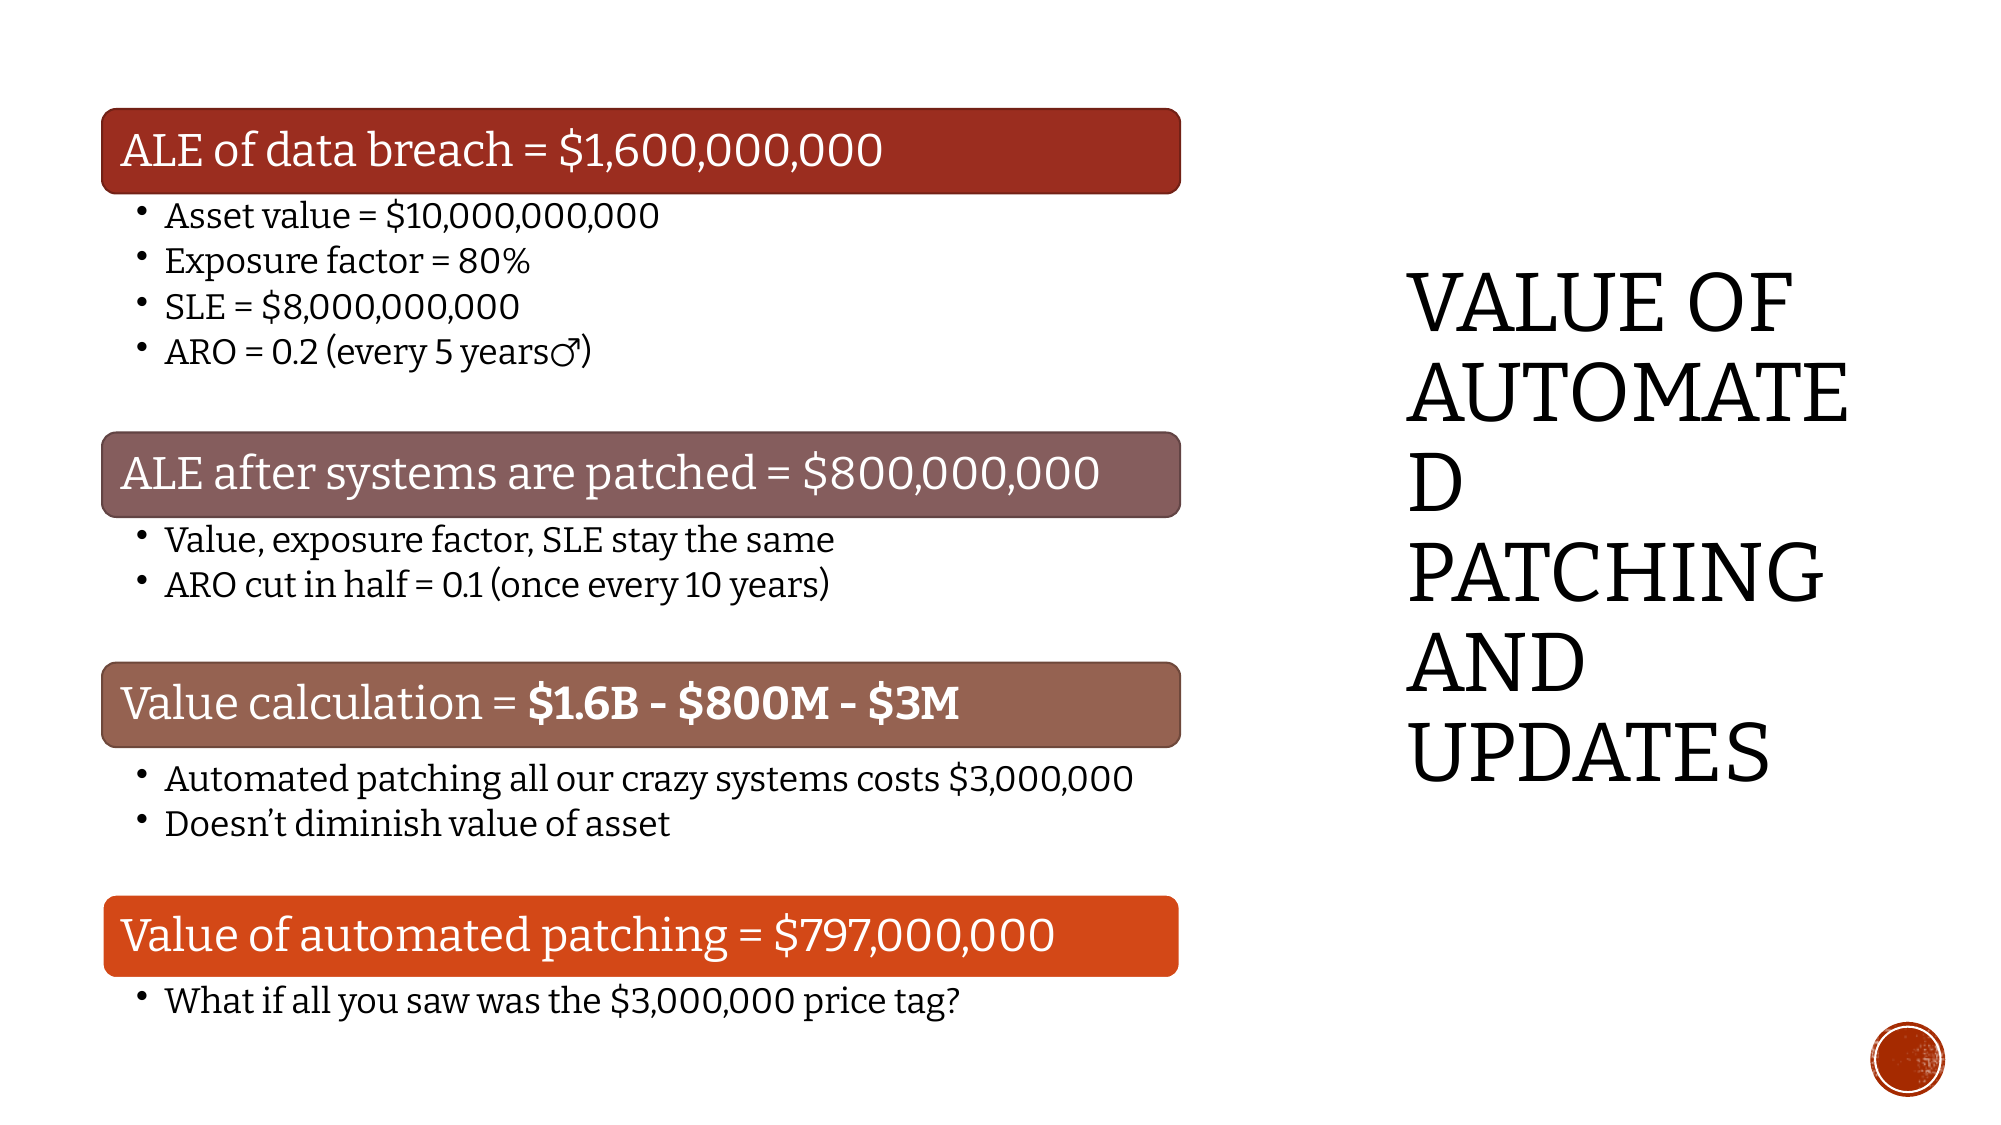

# value of automated patching and updates
ALE of data breach = $1,600,000,000
Asset value = $10,000,000,000
Exposure factor = 80%
SLE = $8,000,000,000
ARO = 0.2 (every 5 years‍♂️)

ALE after systems are patched = $800,000,000
Value, exposure factor, SLE stay the same
ARO cut in half = 0.1 (once every 10 years)

Value calculation = $1.6B - $800M - $3M
Automated patching all our crazy systems costs $3,000,000
Doesn’t diminish value of asset

Value of automated patching = $797,000,000
What if all you saw was the $3,000,000 price tag?